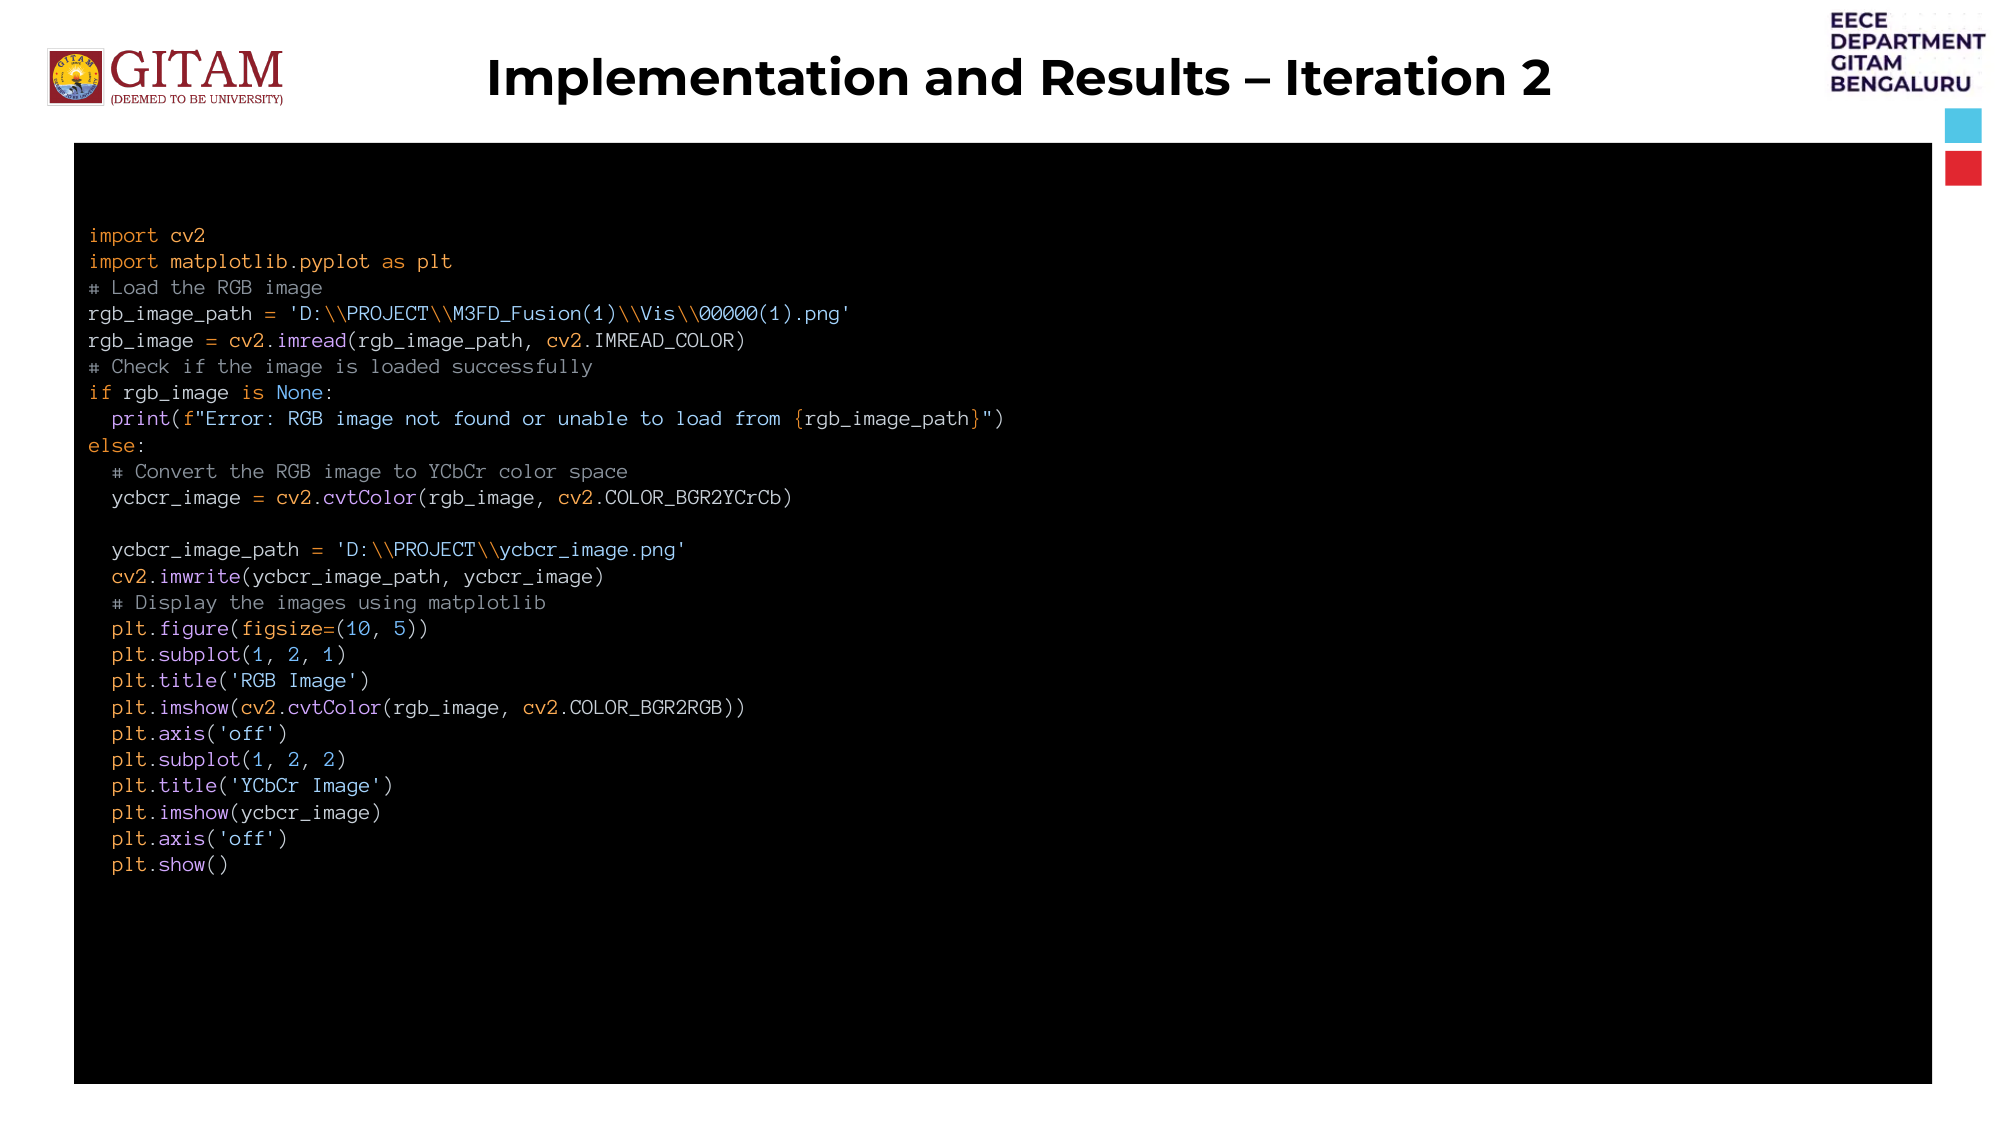

Implementation and Results – Iteration 2

import cv2
import matplotlib.pyplot as plt
# Load the RGB image
rgb_image_path = 'D:\\PROJECT\\M3FD_Fusion(1)\\Vis\\00000(1).png'
rgb_image = cv2.imread(rgb_image_path, cv2.IMREAD_COLOR)
# Check if the image is loaded successfully
if rgb_image is None:
  print(f"Error: RGB image not found or unable to load from {rgb_image_path}")
else:
  # Convert the RGB image to YCbCr color space
  ycbcr_image = cv2.cvtColor(rgb_image, cv2.COLOR_BGR2YCrCb)

  ycbcr_image_path = 'D:\\PROJECT\\ycbcr_image.png'
  cv2.imwrite(ycbcr_image_path, ycbcr_image)
  # Display the images using matplotlib
  plt.figure(figsize=(10, 5))
  plt.subplot(1, 2, 1)
  plt.title('RGB Image')
  plt.imshow(cv2.cvtColor(rgb_image, cv2.COLOR_BGR2RGB))
  plt.axis('off')
  plt.subplot(1, 2, 2)
  plt.title('YCbCr Image')
  plt.imshow(ycbcr_image)
  plt.axis('off')
  plt.show()
14